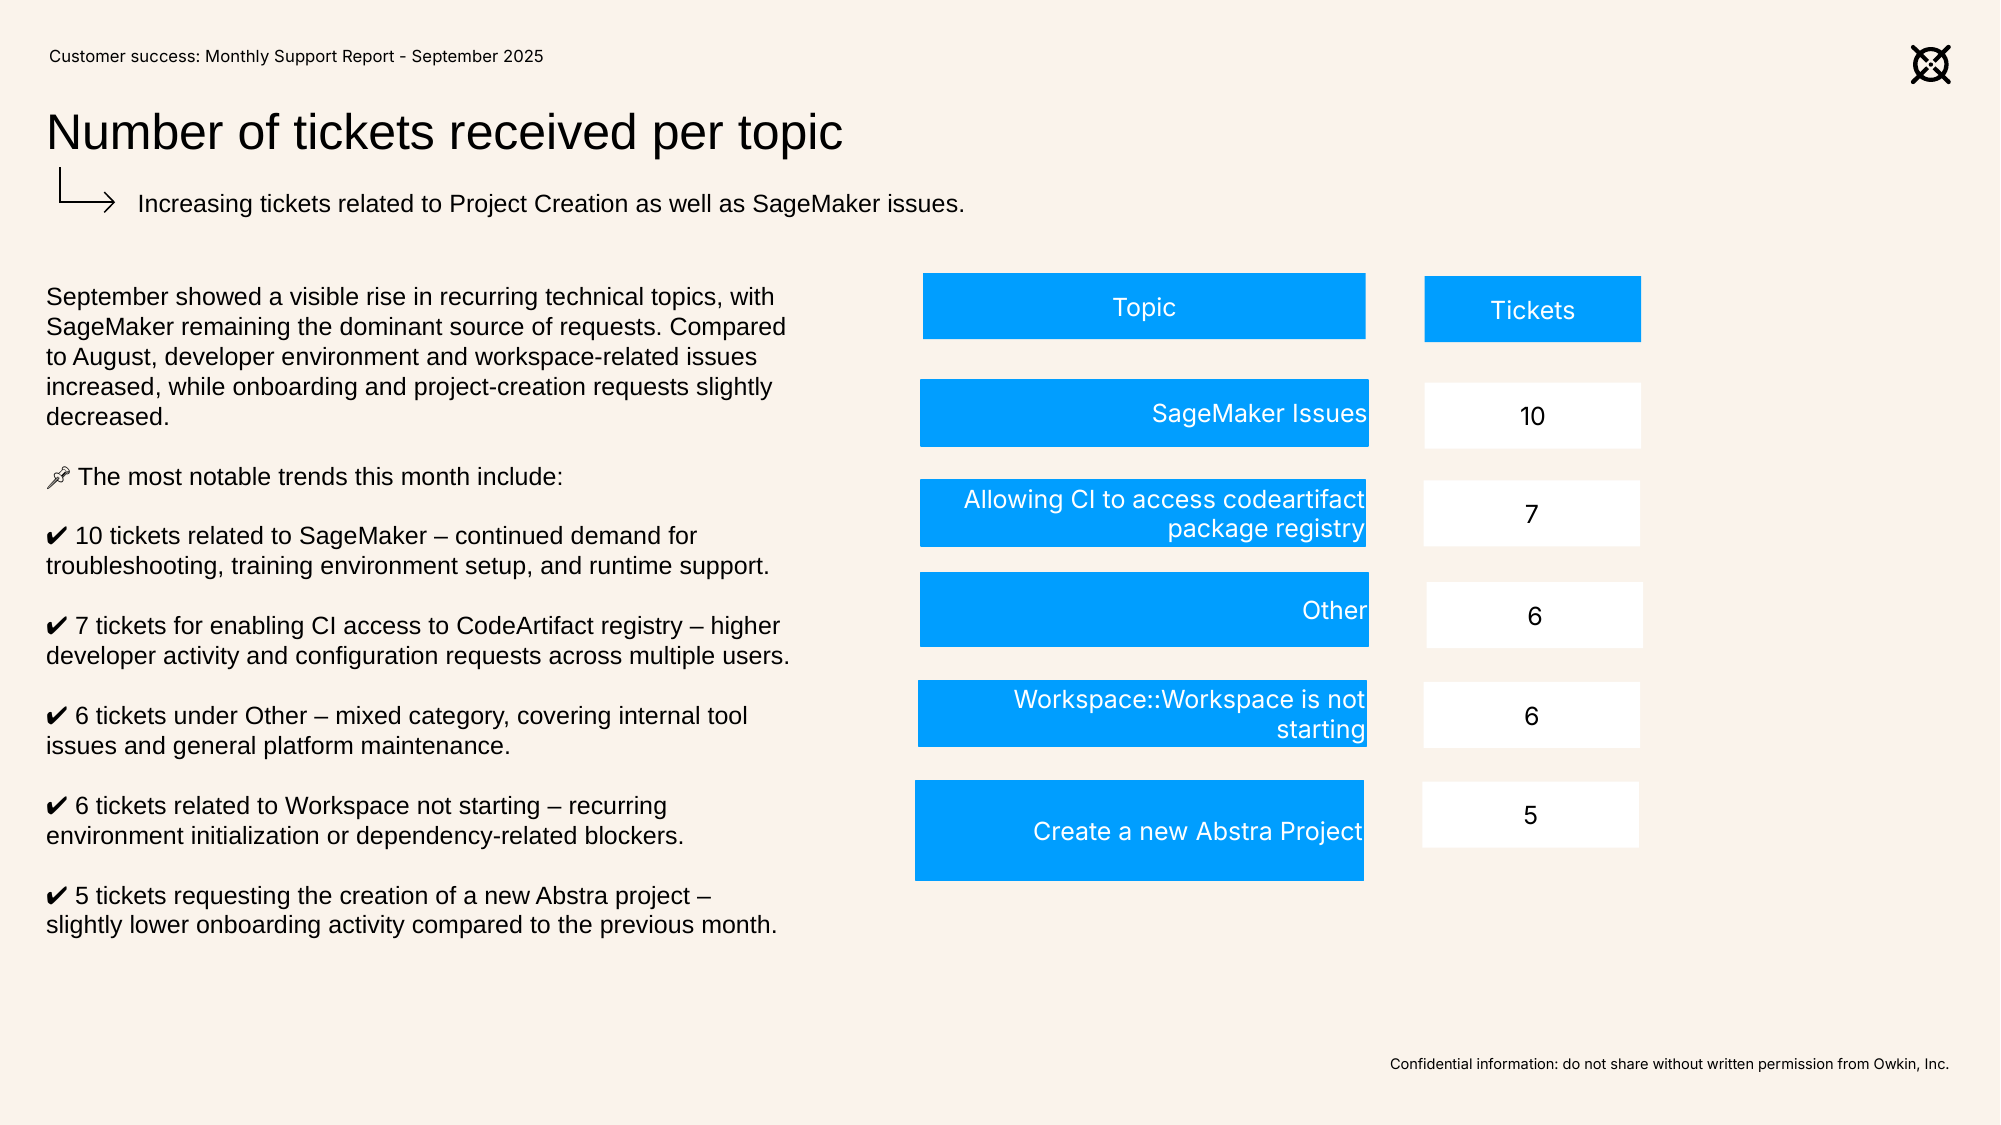

Customer success: Monthly Support Report - September 2025
# Number of tickets received per topic

Increasing tickets related to Project Creation as well as SageMaker issues.
September showed a visible rise in recurring technical topics, with SageMaker remaining the dominant source of requests. Compared to August, developer environment and workspace-related issues increased, while onboarding and project-creation requests slightly decreased.

📌 The most notable trends this month include:

✔️ 10 tickets related to SageMaker – continued demand for troubleshooting, training environment setup, and runtime support.

✔️ 7 tickets for enabling CI access to CodeArtifact registry – higher developer activity and configuration requests across multiple users.

✔️ 6 tickets under Other – mixed category, covering internal tool issues and general platform maintenance.

✔️ 6 tickets related to Workspace not starting – recurring environment initialization or dependency-related blockers.

✔️ 5 tickets requesting the creation of a new Abstra project – slightly lower onboarding activity compared to the previous month.
Topic
Tickets
SageMaker Issues
10
Allowing CI to access codeartifact package registry
7
Other
6
Workspace::Workspace is not starting
6
Create a new Abstra Project
5